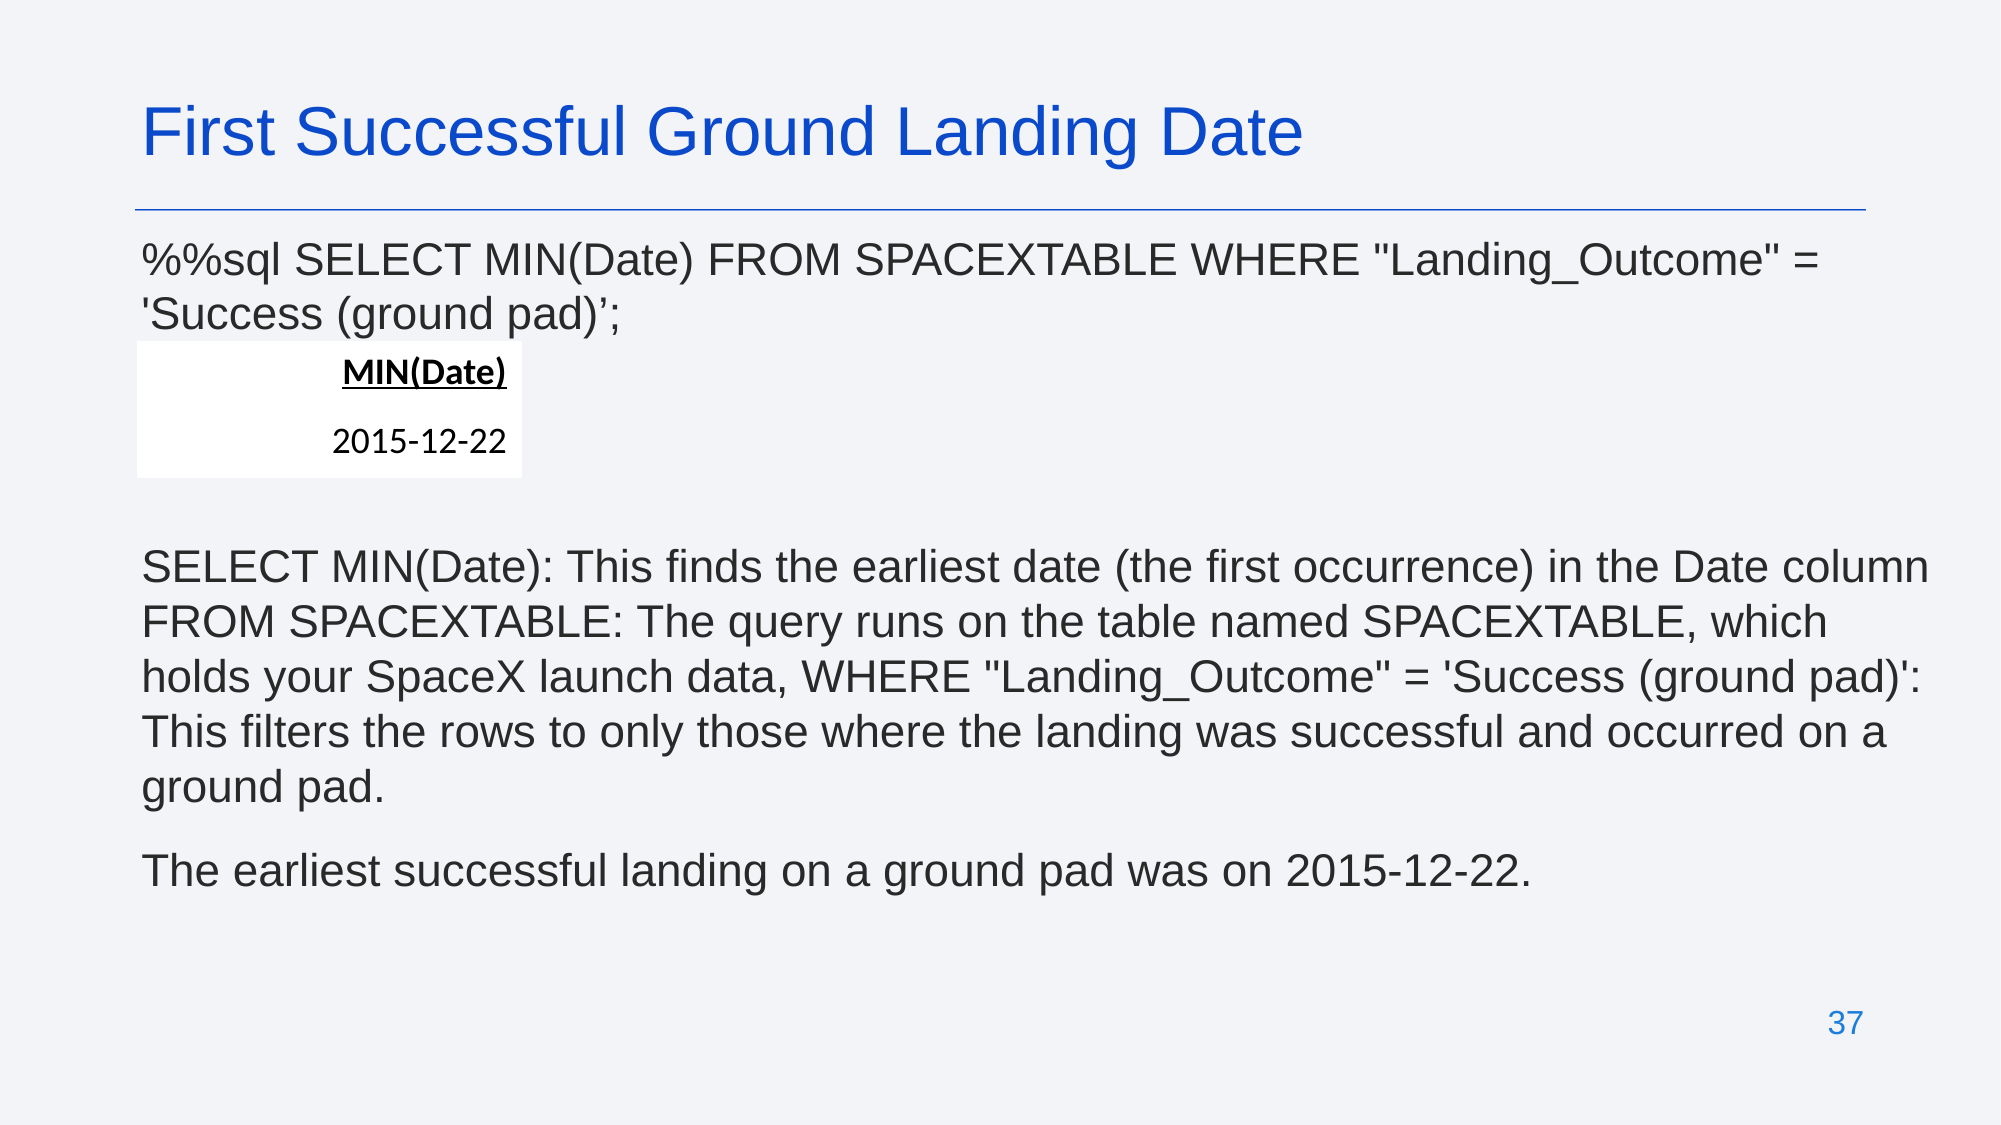

First Successful Ground Landing Date
%%sql SELECT MIN(Date) FROM SPACEXTABLE WHERE "Landing_Outcome" = 'Success (ground pad)’;

SELECT MIN(Date): This finds the earliest date (the first occurrence) in the Date column FROM SPACEXTABLE: The query runs on the table named SPACEXTABLE, which holds your SpaceX launch data, WHERE "Landing_Outcome" = 'Success (ground pad)': This filters the rows to only those where the landing was successful and occurred on a ground pad.
The earliest successful landing on a ground pad was on 2015-12-22.
| MIN(Date) |
| --- |
| 2015-12-22 |
37